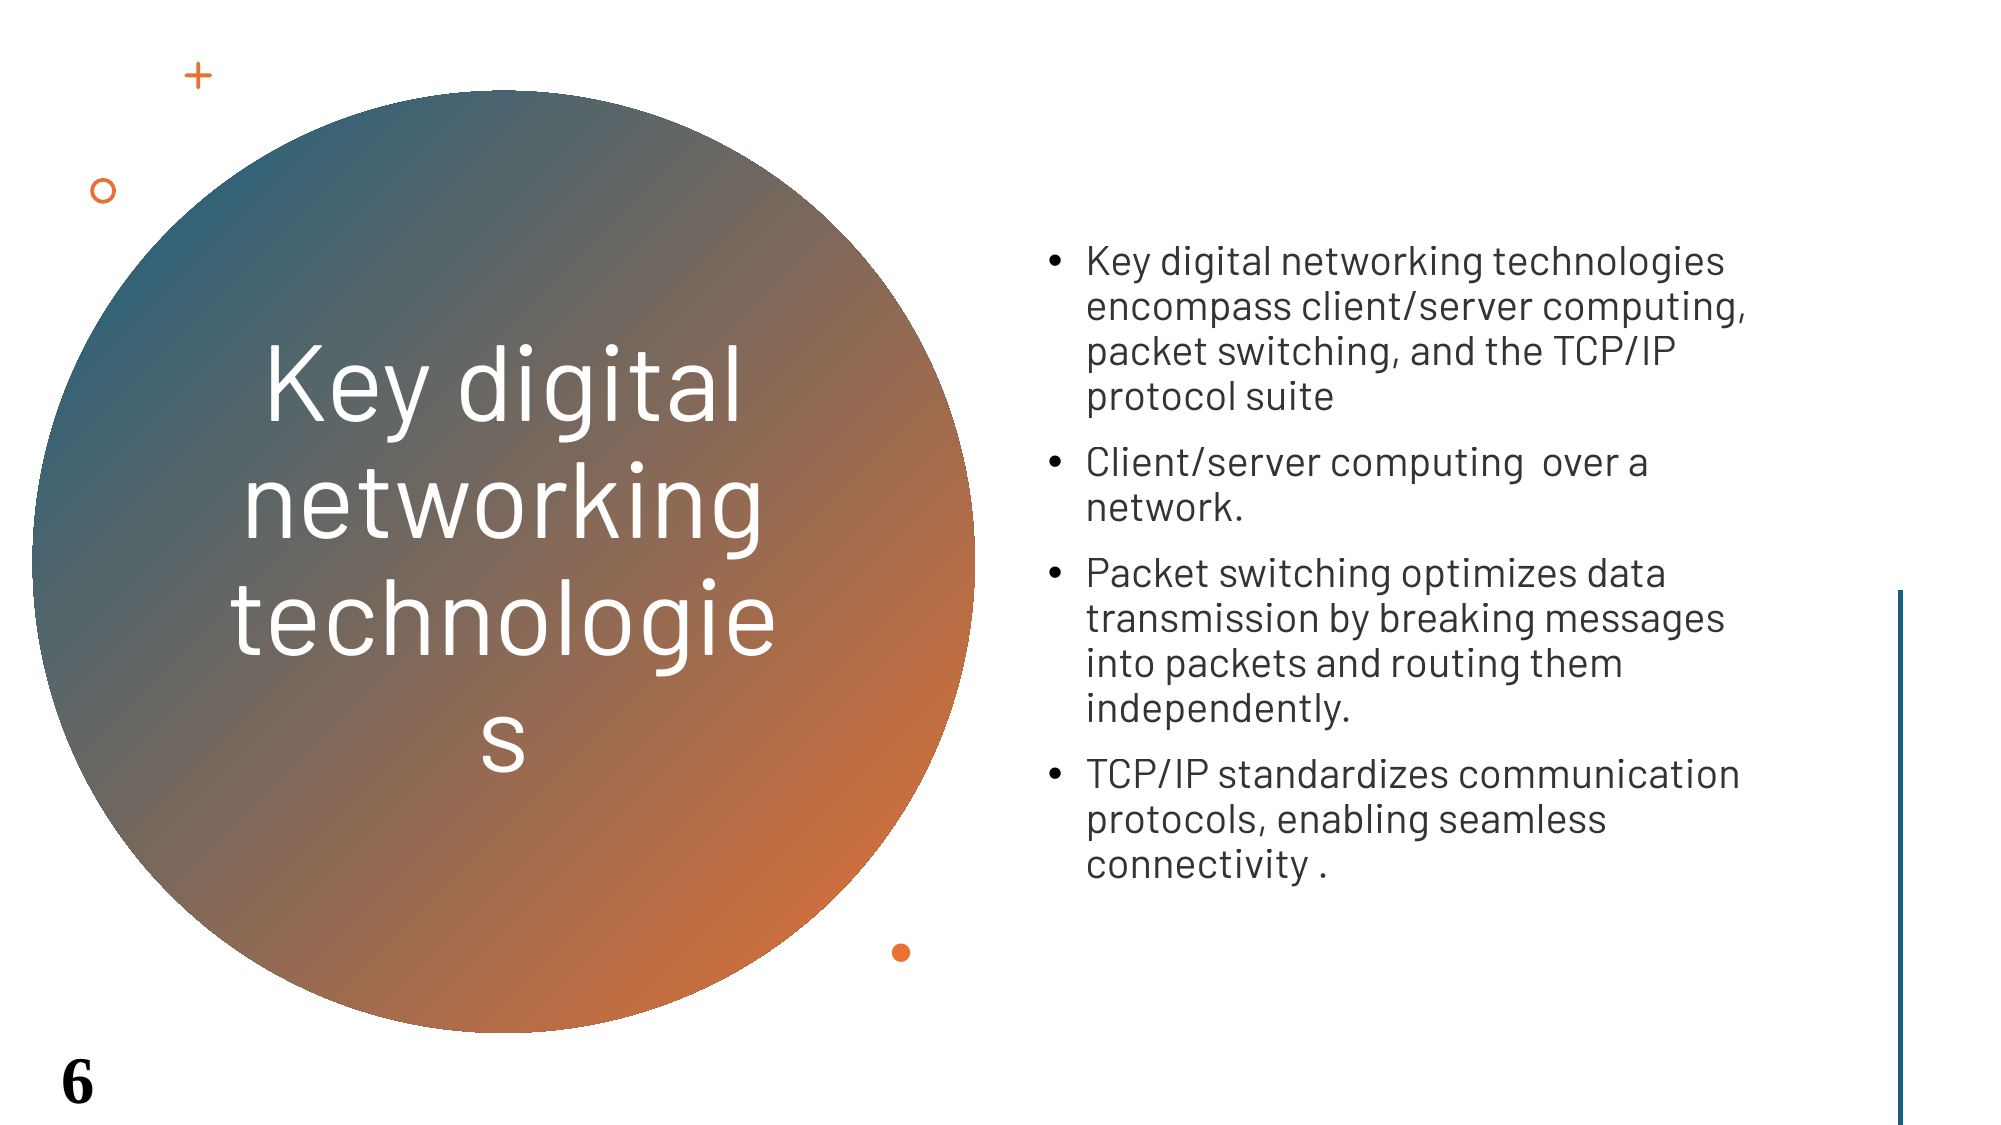

Key digital networking technologies encompass client/server computing, packet switching, and the TCP/IP protocol suite
Client/server computing  over a network.
Packet switching optimizes data transmission by breaking messages into packets and routing them independently.
TCP/IP standardizes communication protocols, enabling seamless connectivity .

# Key digital networking technologies

6